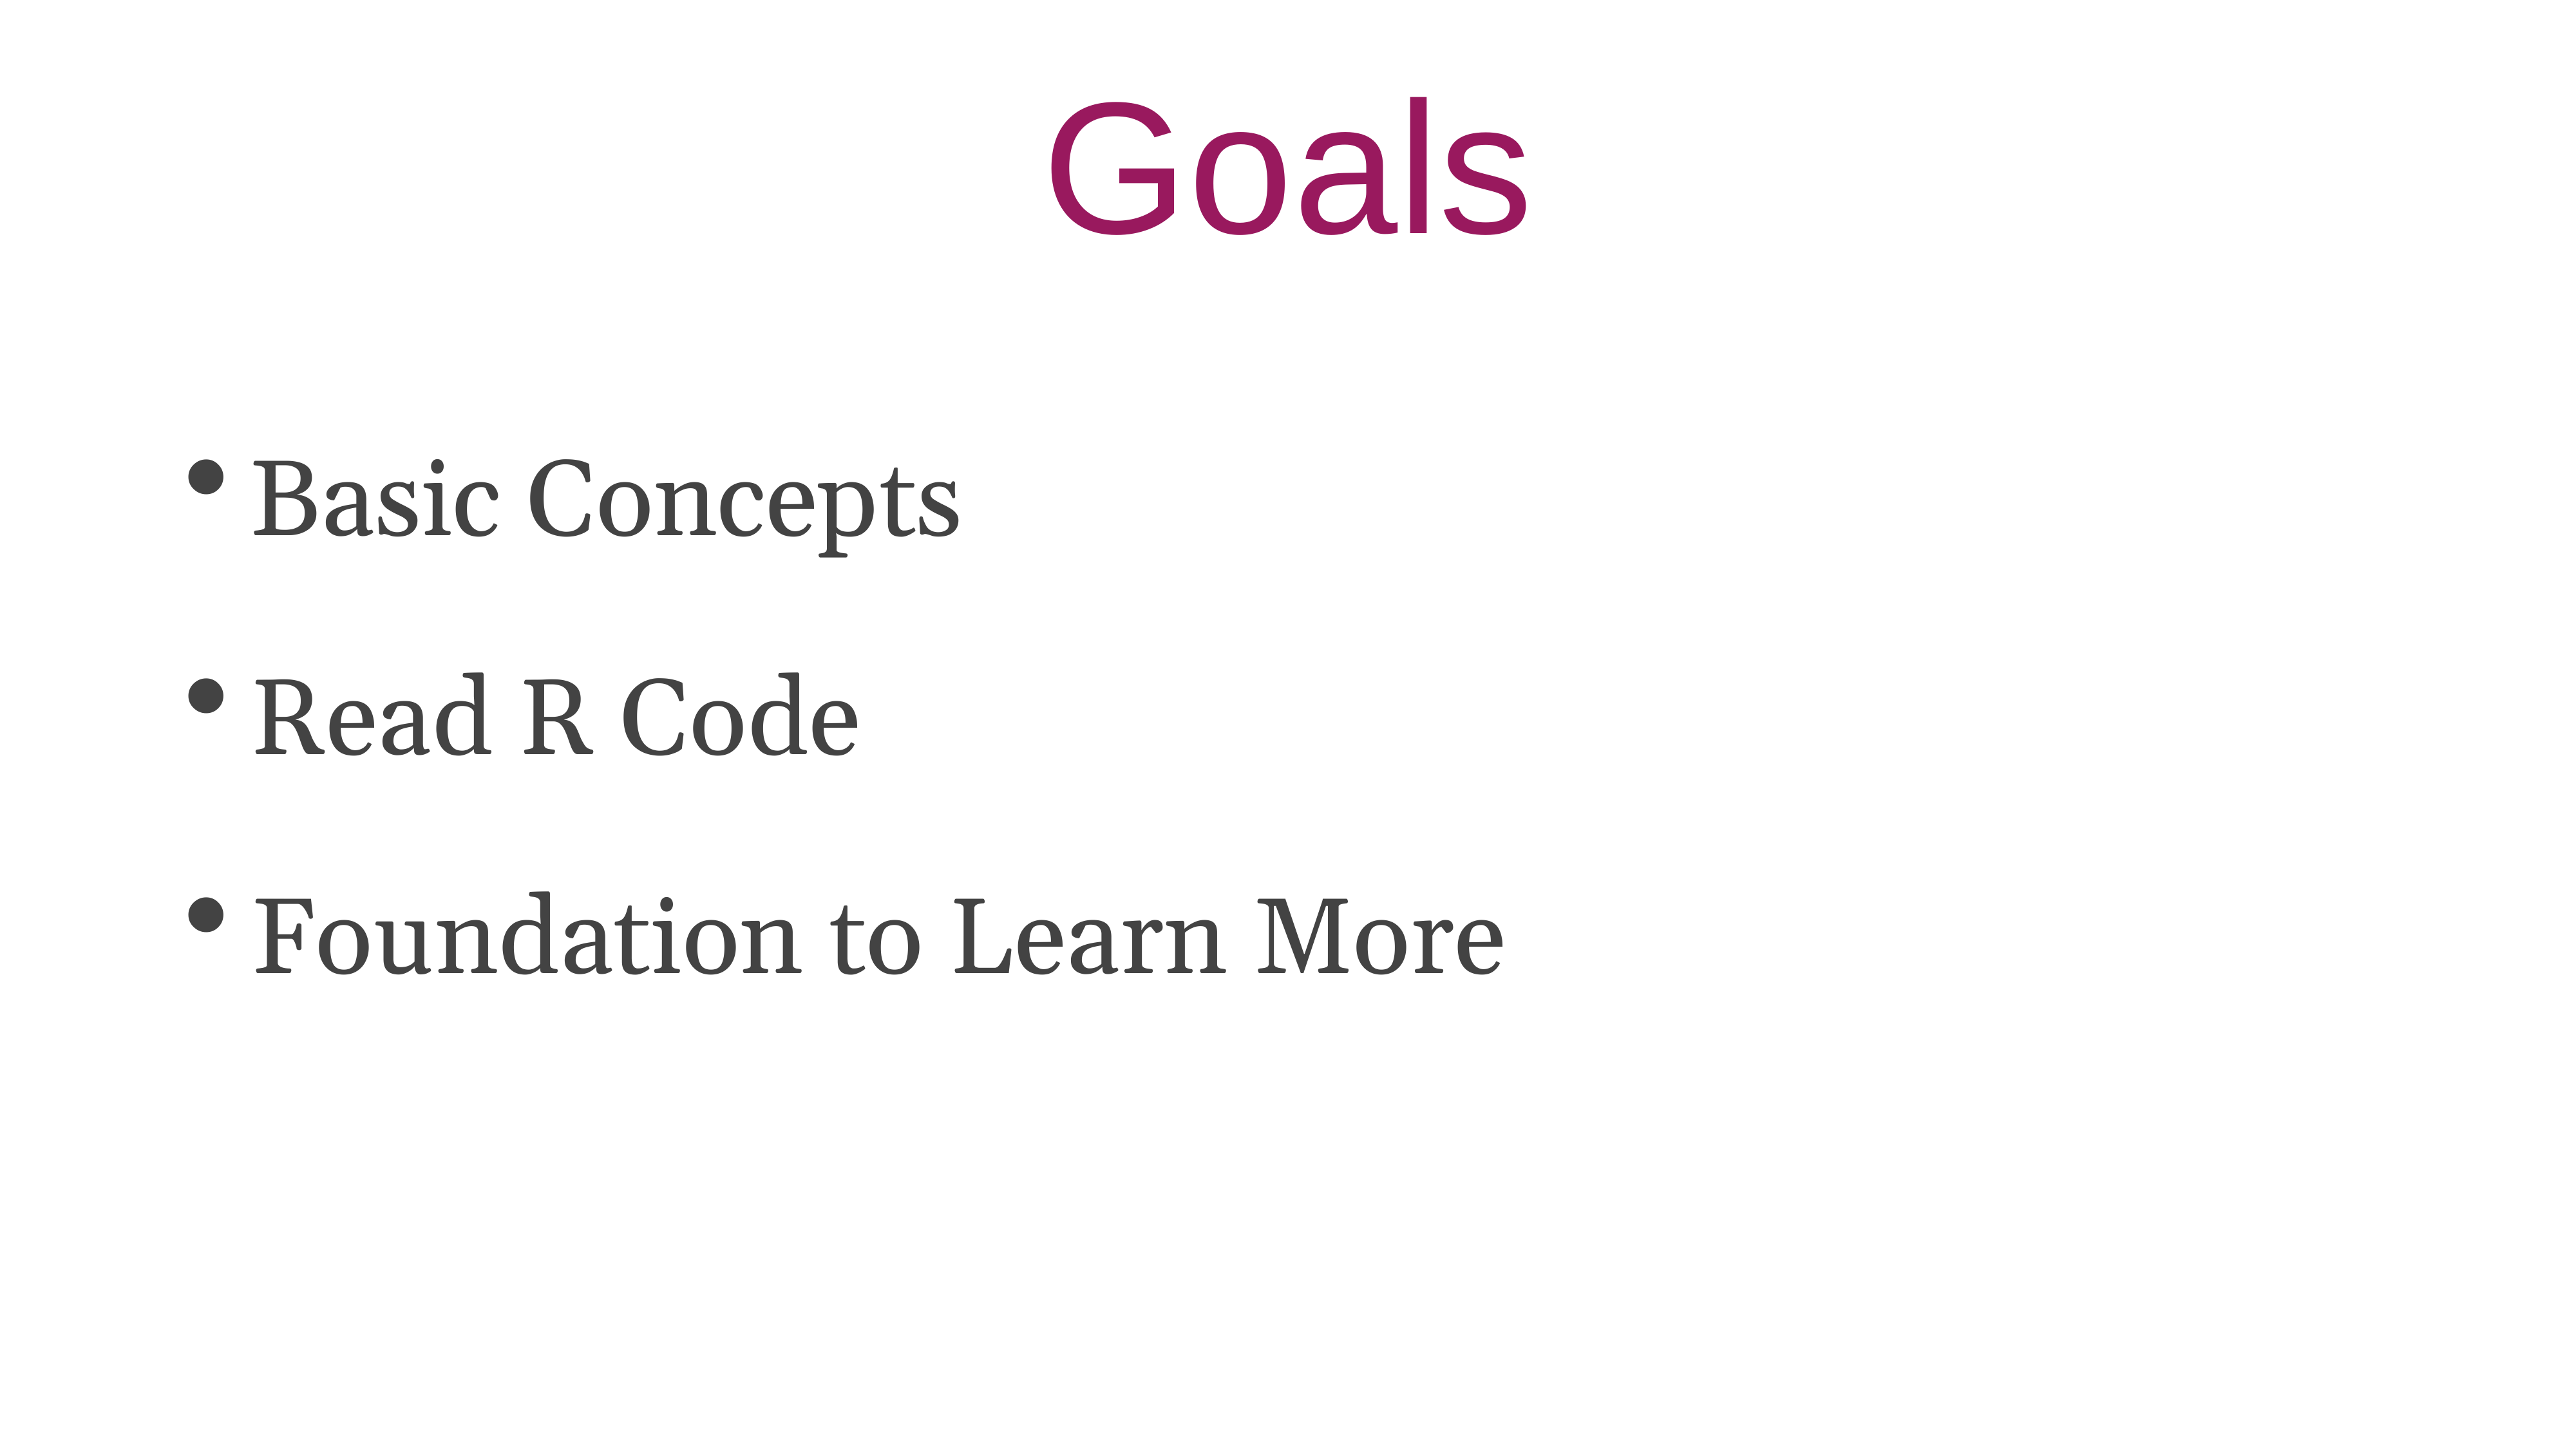

# Goals
Basic Concepts
Read R Code
Foundation to Learn More